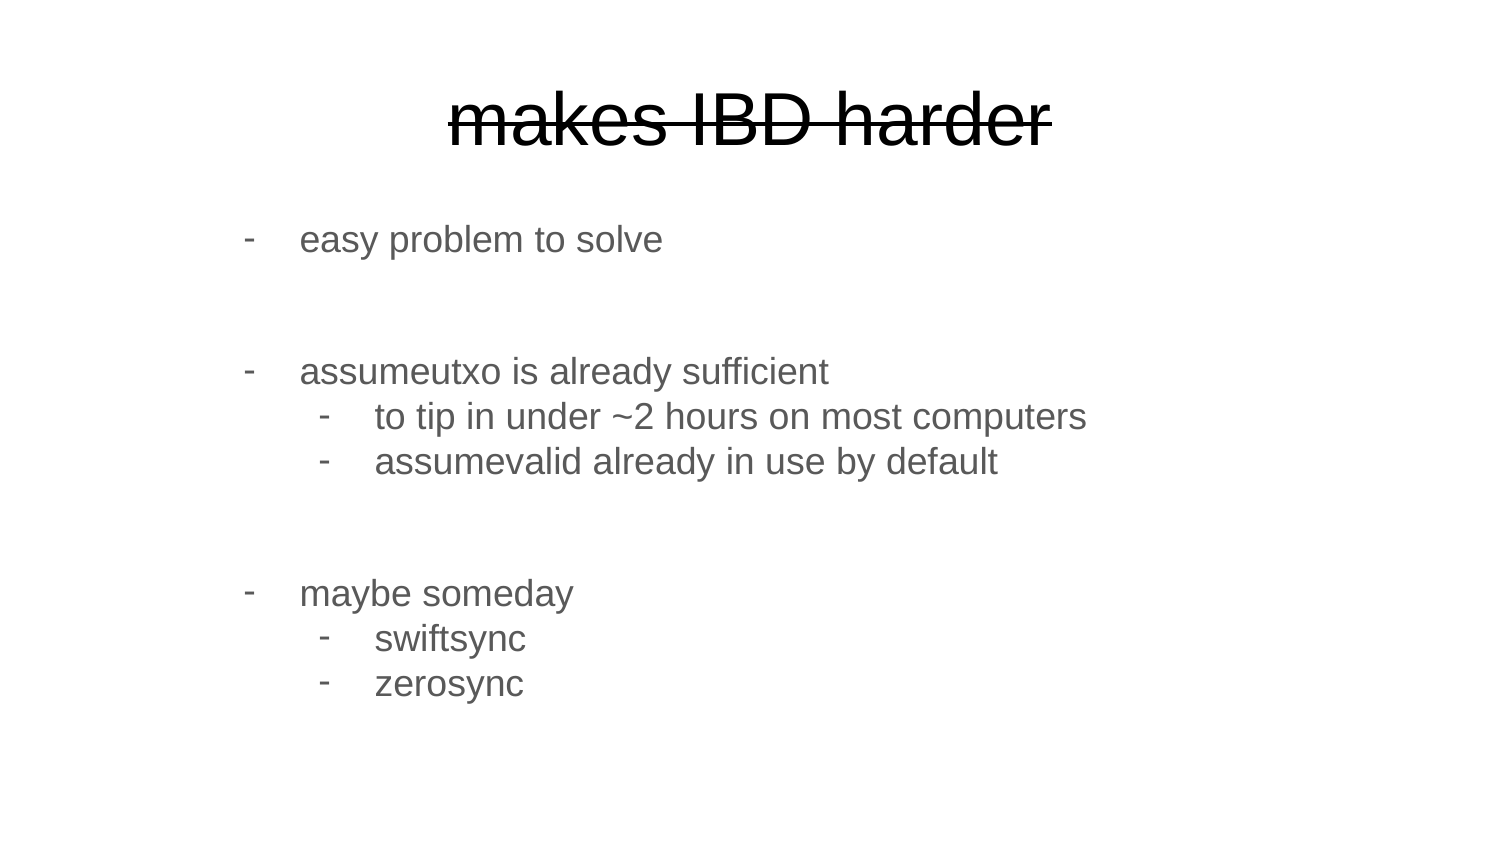

# makes IBD harder
easy problem to solve

assumeutxo is already sufficient
to tip in under ~2 hours on most computers
assumevalid already in use by default

maybe someday
swiftsync
zerosync